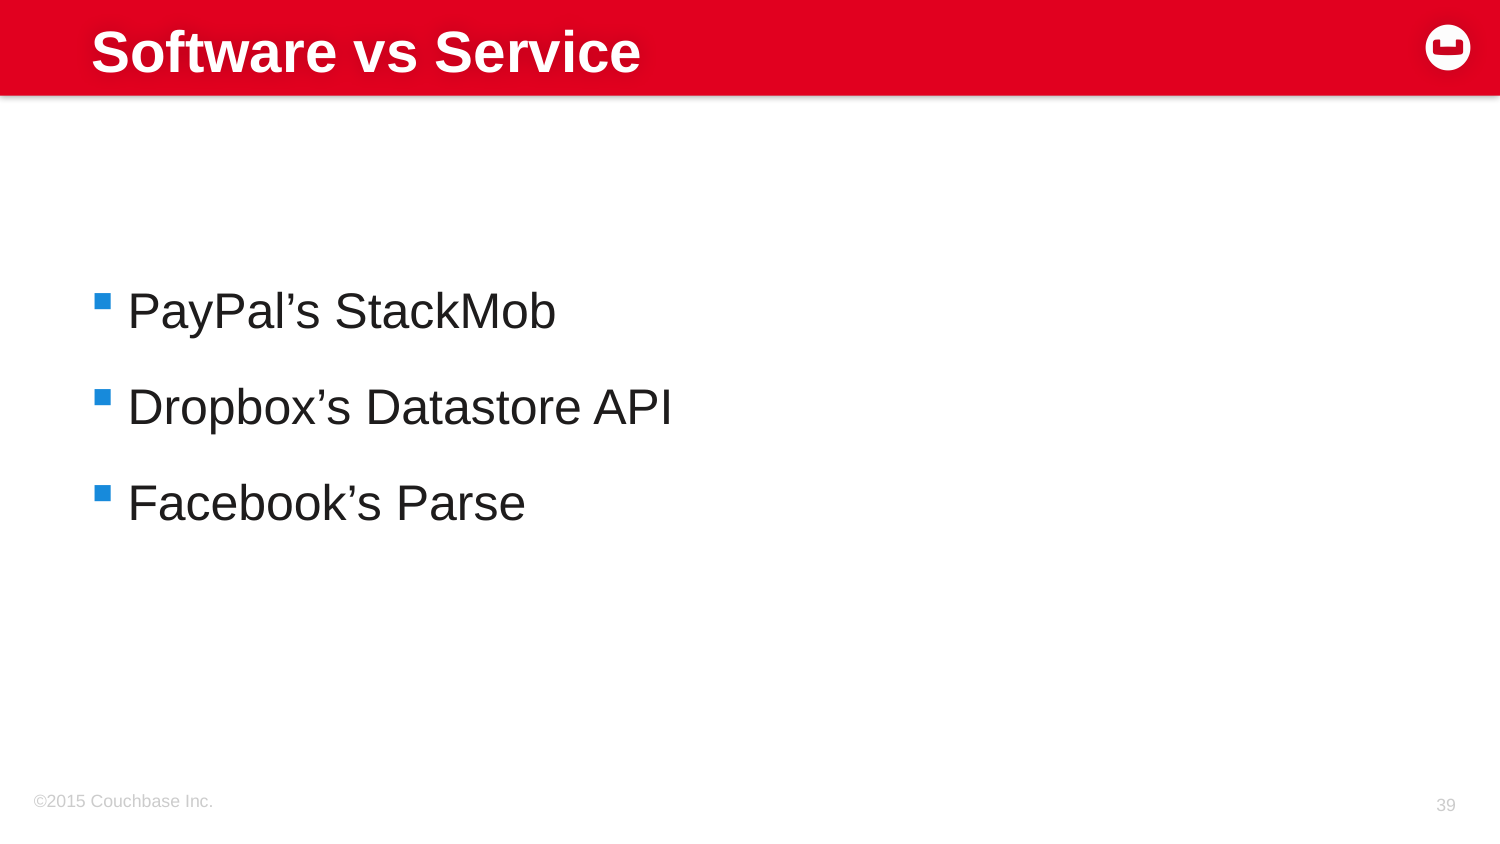

# Software vs Service
PayPal’s StackMob
Dropbox’s Datastore API
Facebook’s Parse